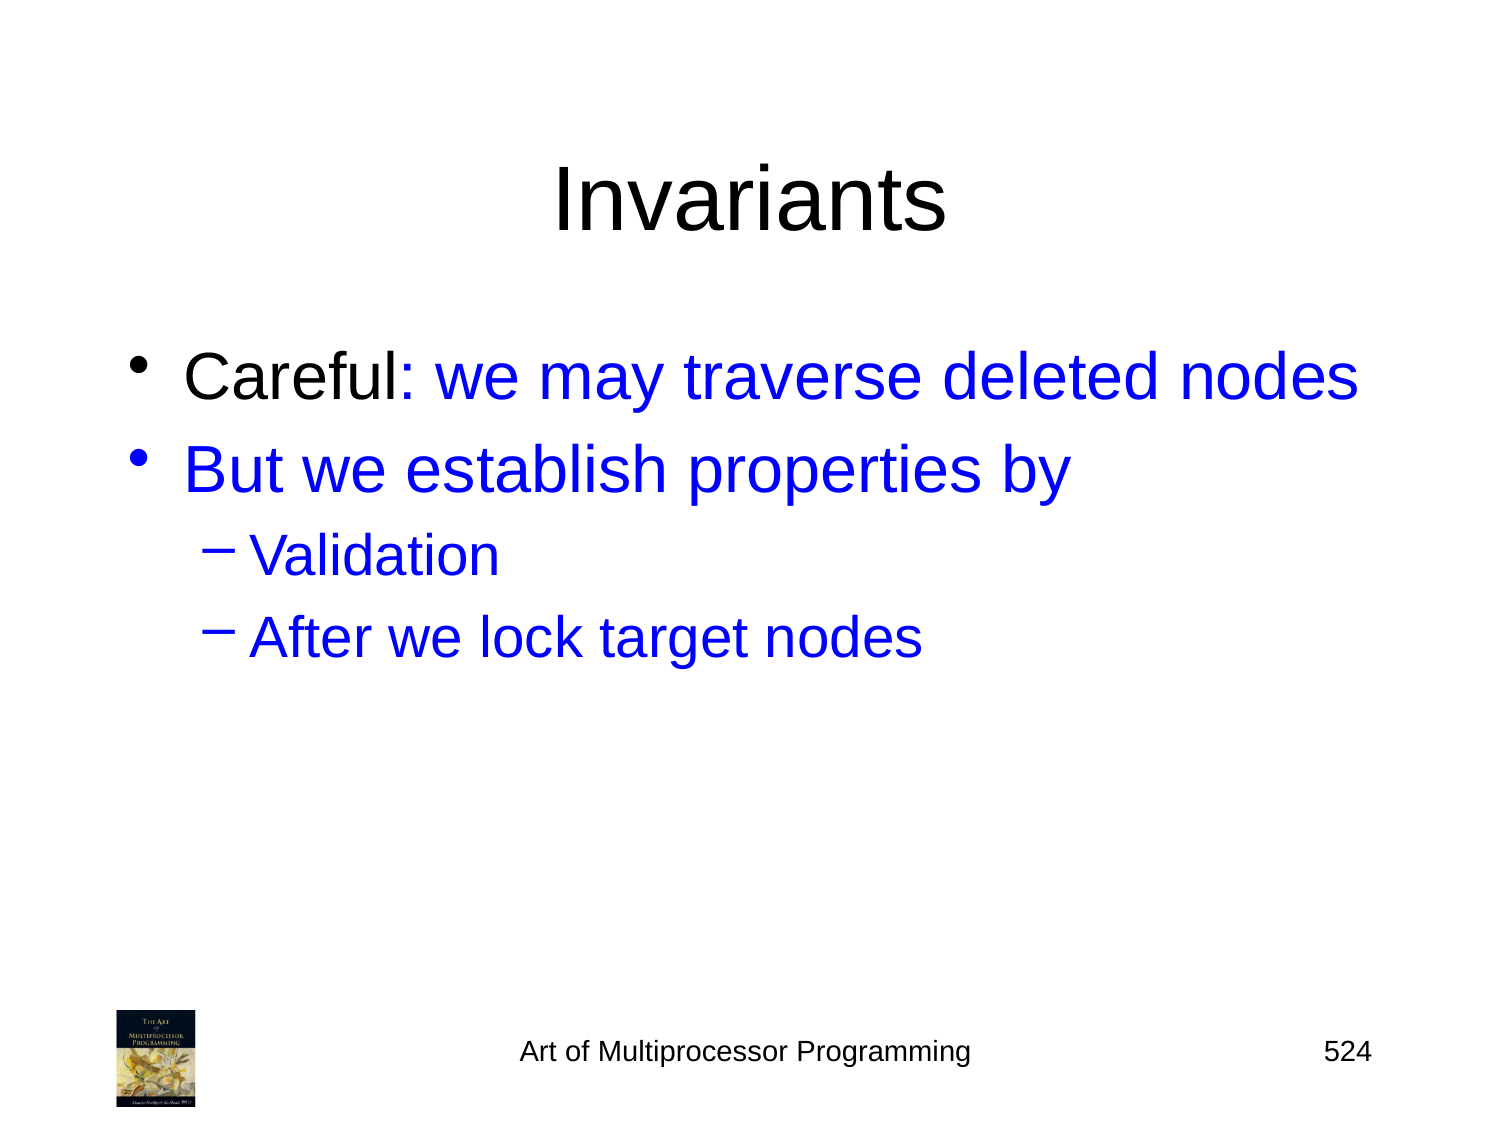

# Invariants
Careful: we may traverse deleted nodes
But we establish properties by
Validation
After we lock target nodes
Art of Multiprocessor Programming
524